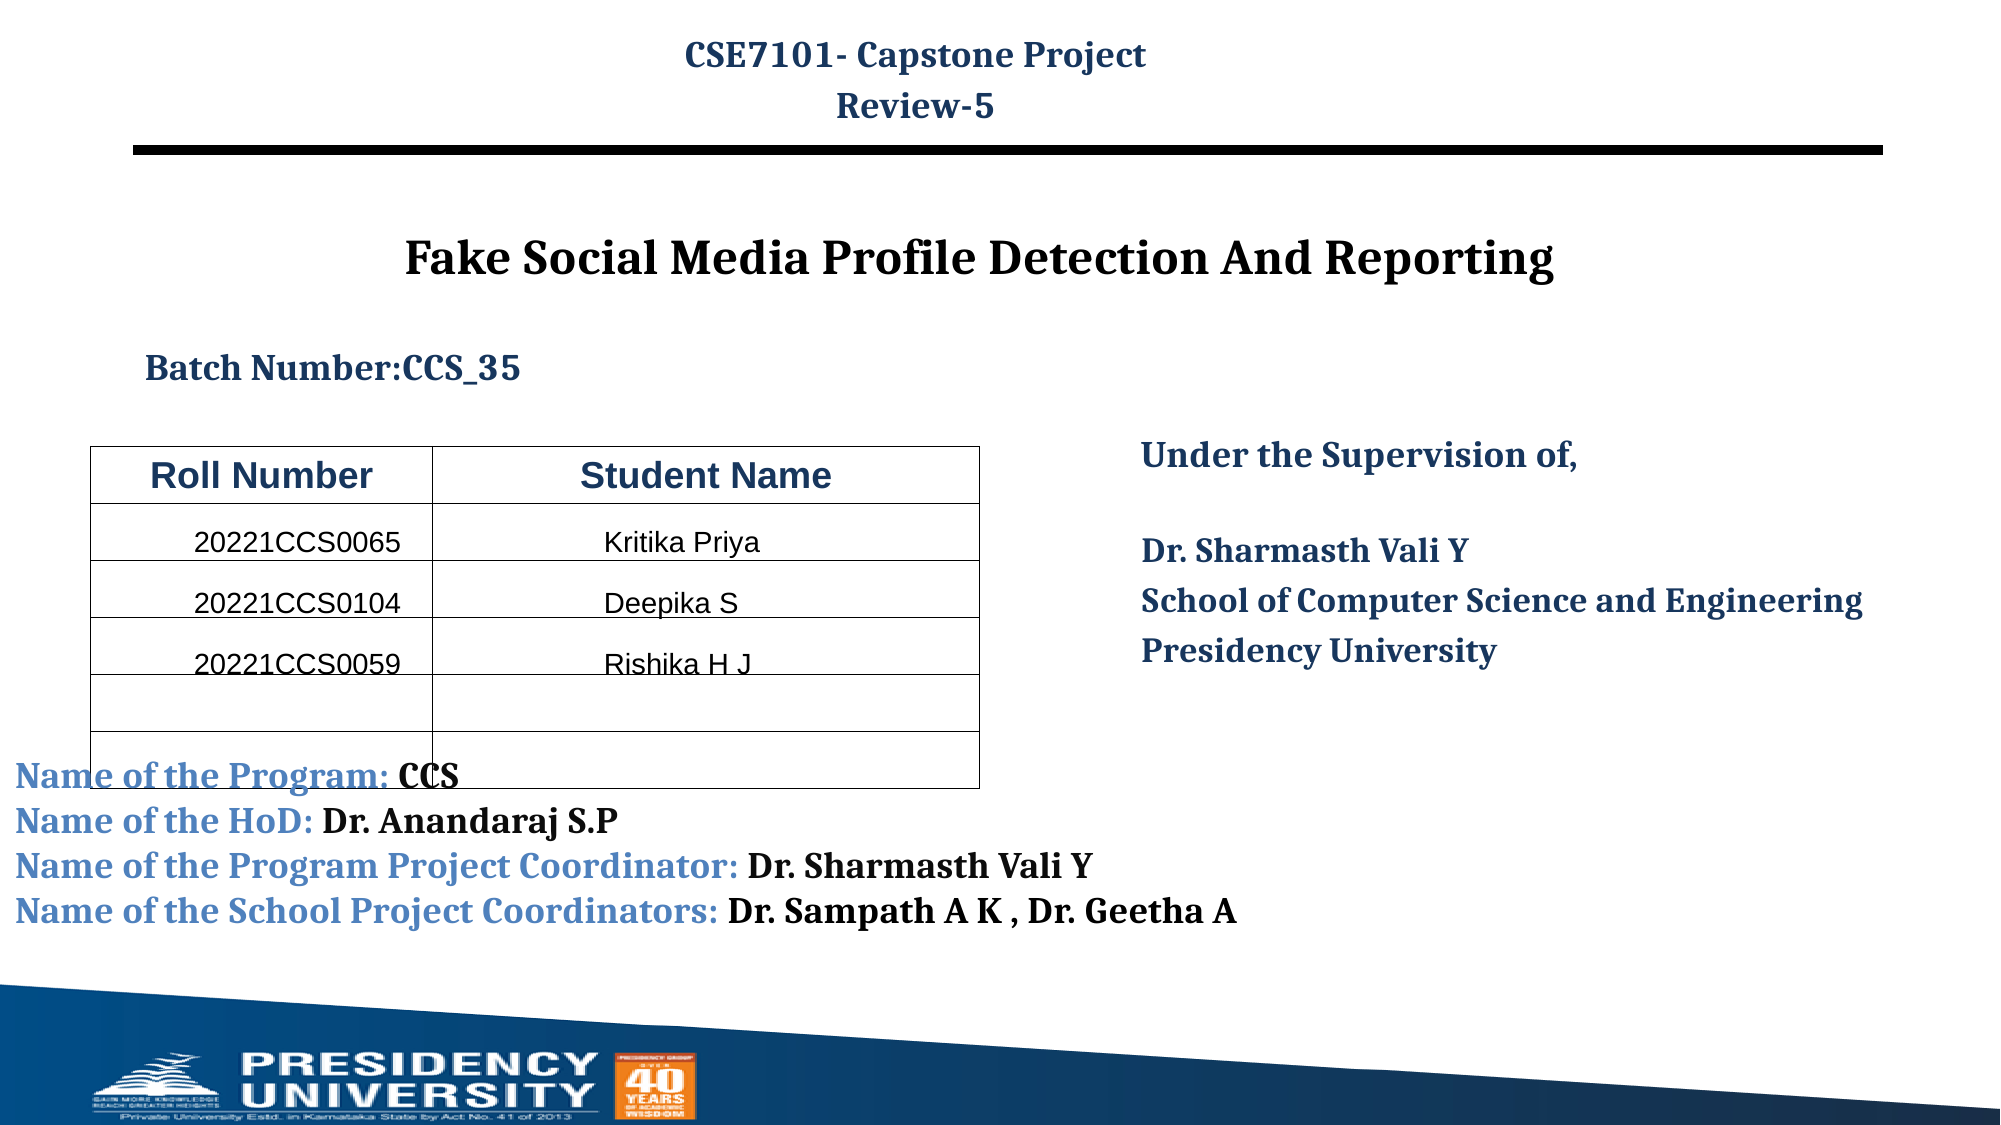

CSE7101- Capstone Project
Review-5
# Fake Social Media Profile Detection And Reporting
Batch Number:CCS_35
Under the Supervision of,

Dr. Sharmasth Vali Y
School of Computer Science and Engineering
Presidency University

| Roll Number | Student Name |
| --- | --- |
|  |  |
|  |  |
|  |  |
|  |  |
|  |  |
| 20221CCS0065 | Kritika Priya |
| --- | --- |
| 20221CCS0104 | Deepika S |
| 20221CCS0059 | Rishika H J |
Name of the Program: CCS
Name of the HoD: Dr. Anandaraj S.P
Name of the Program Project Coordinator: Dr. Sharmasth Vali Y
Name of the School Project Coordinators: Dr. Sampath A K , Dr. Geetha A